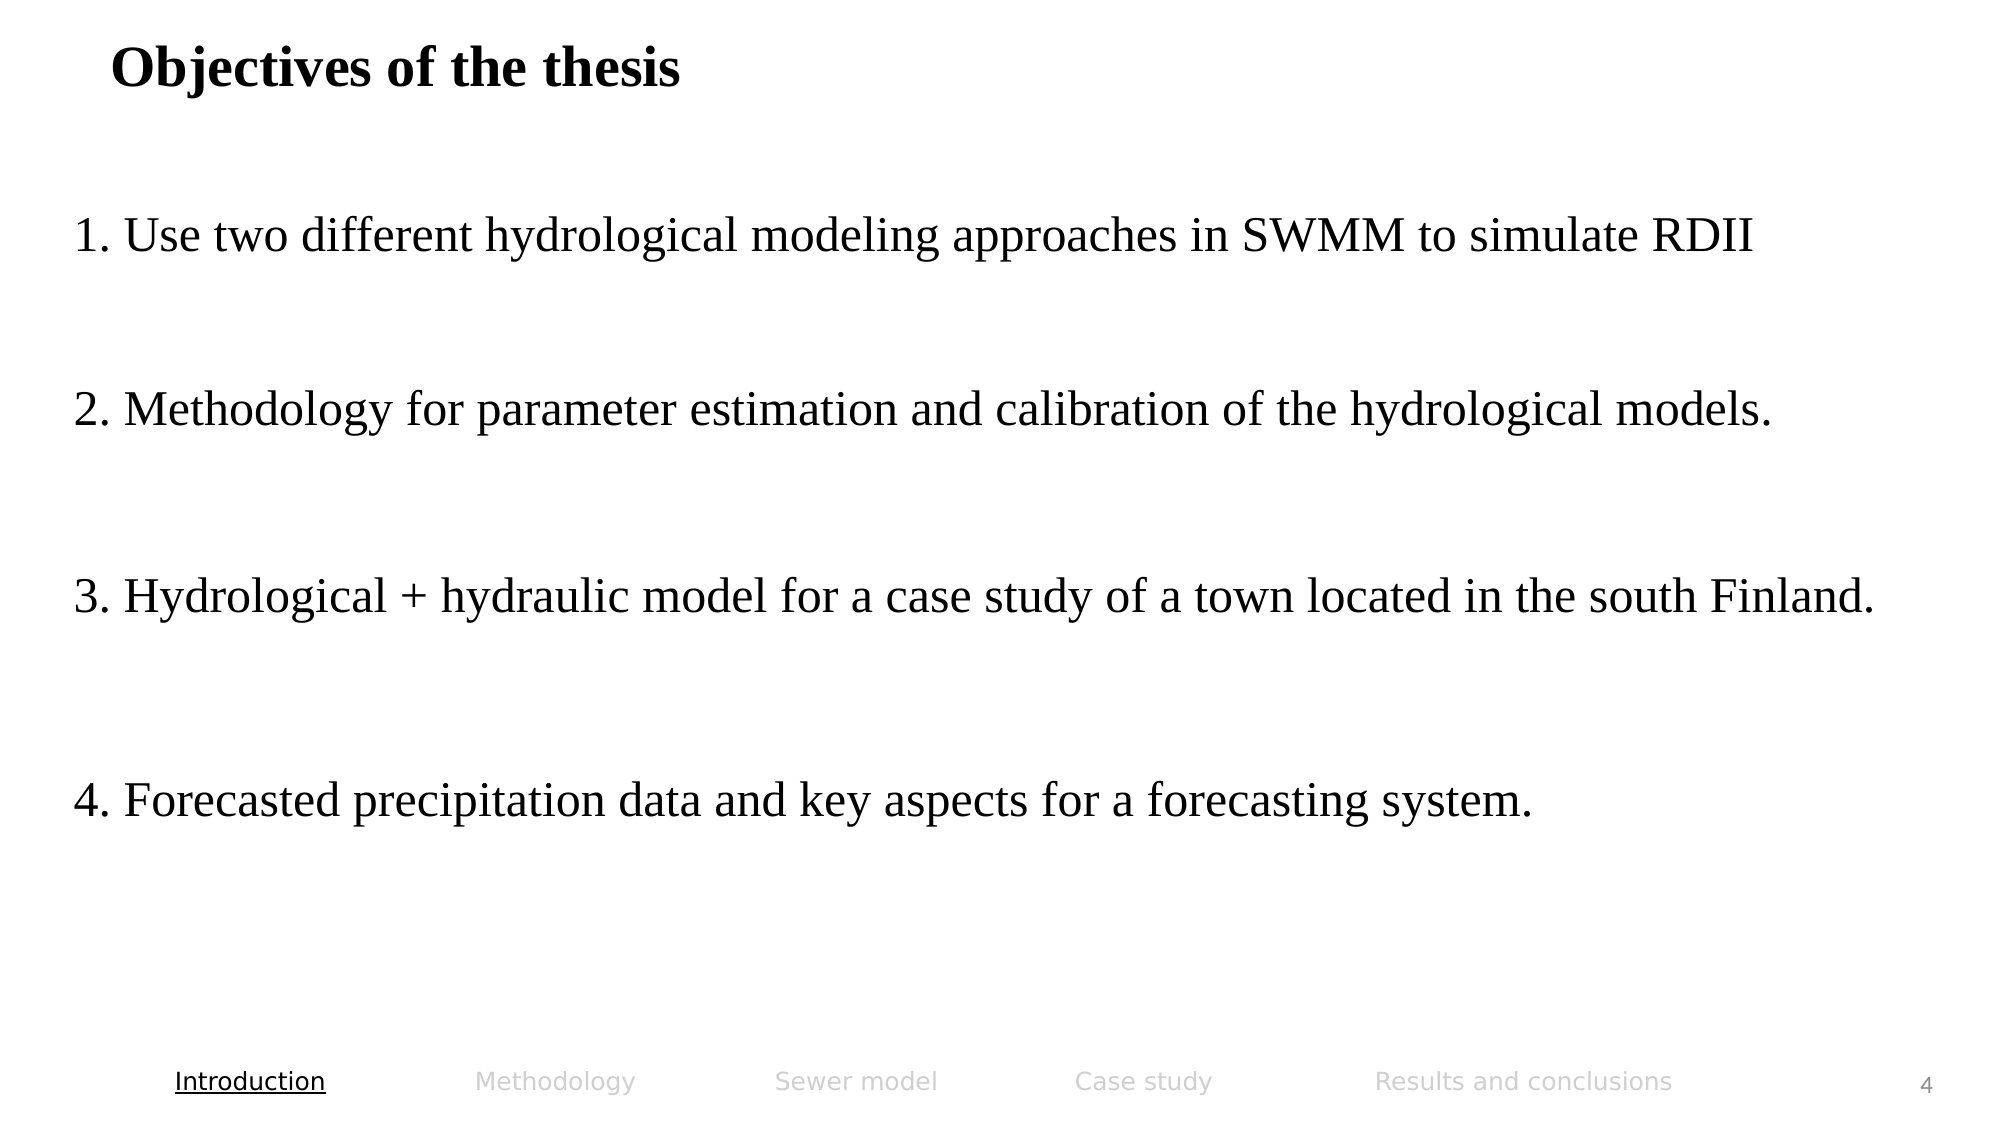

Objectives of the thesis
1. Use two different hydrological modeling approaches in SWMM to simulate RDII
2. Methodology for parameter estimation and calibration of the hydrological models.

3. Hydrological + hydraulic model for a case study of a town located in the south Finland.
4. Forecasted precipitation data and key aspects for a forecasting system.
Introduction	Methodology	Sewer model	Case study		Results and conclusions
4